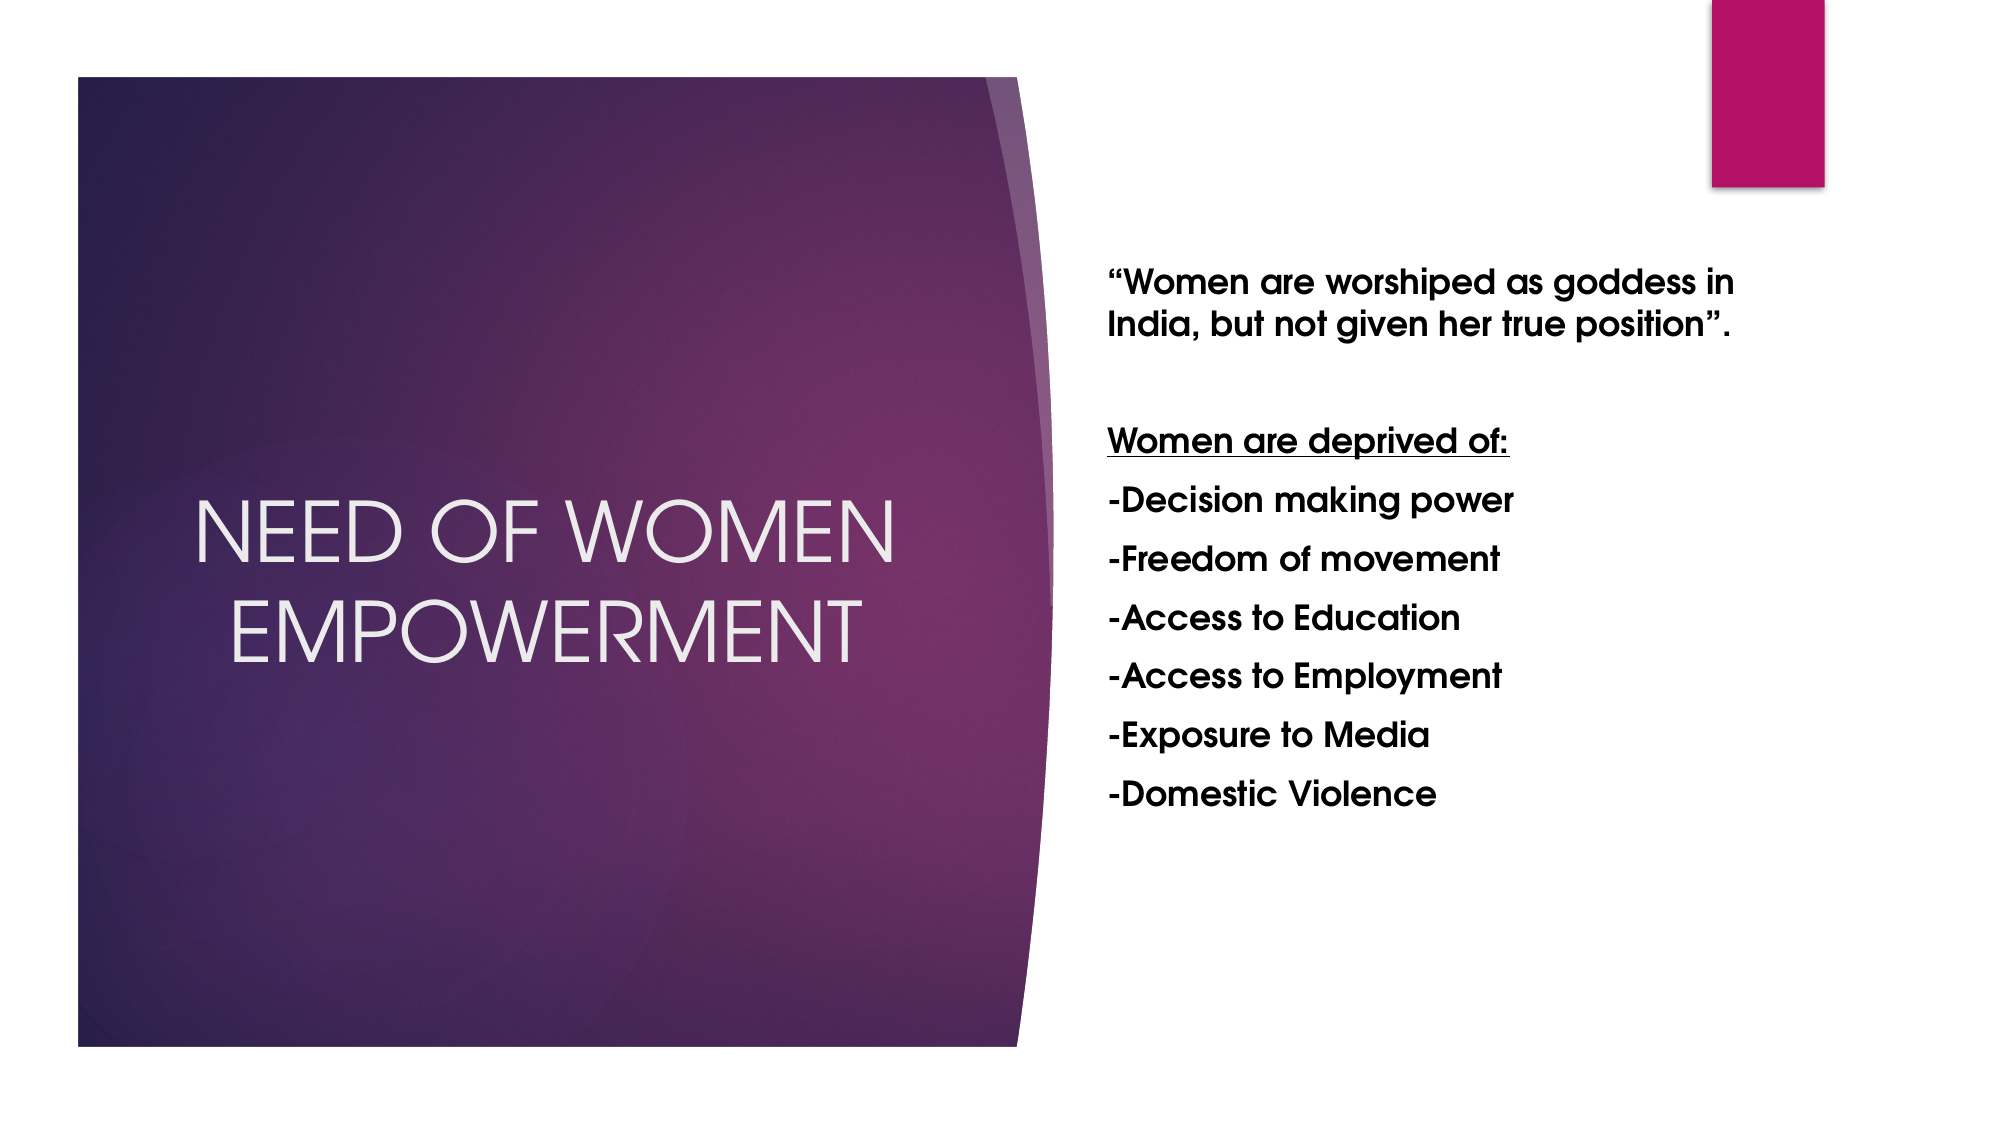

“Women are worshiped as goddess in India, but not given her true position”.

Women are deprived of:
-Decision making power
-Freedom of movement
-Access to Education
-Access to Employment
-Exposure to Media
-Domestic Violence
# NEED OF WOMEN EMPOWERMENT